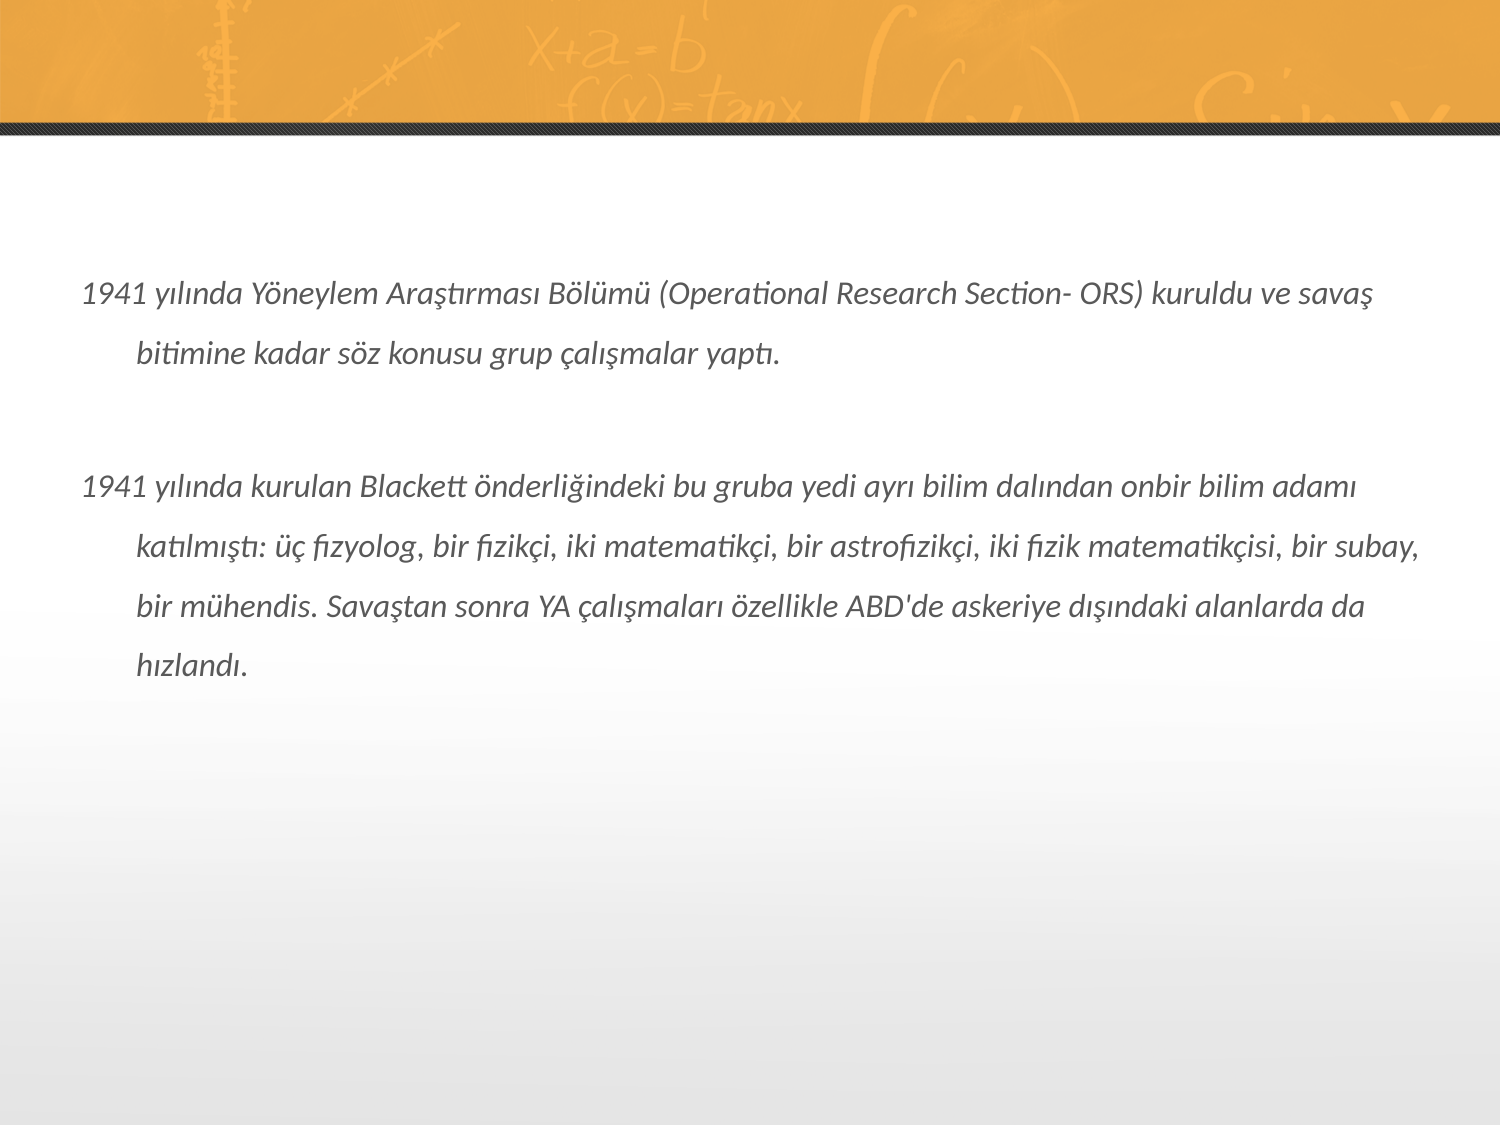

#
1941 yılında Yöneylem Araştırması Bölümü (Operational Research Section- ORS) kuruldu ve savaş bitimine kadar söz konusu grup çalışmalar yaptı.

1941 yılında kurulan Blackett önderliğindeki bu gruba yedi ayrı bilim dalından onbir bilim adamı katılmıştı: üç fizyolog, bir fizikçi, iki matematikçi, bir astrofizikçi, iki fizik matematikçisi, bir subay, bir mühendis. Savaştan sonra YA çalışmaları özellikle ABD'de askeriye dışındaki alanlarda da hızlandı.